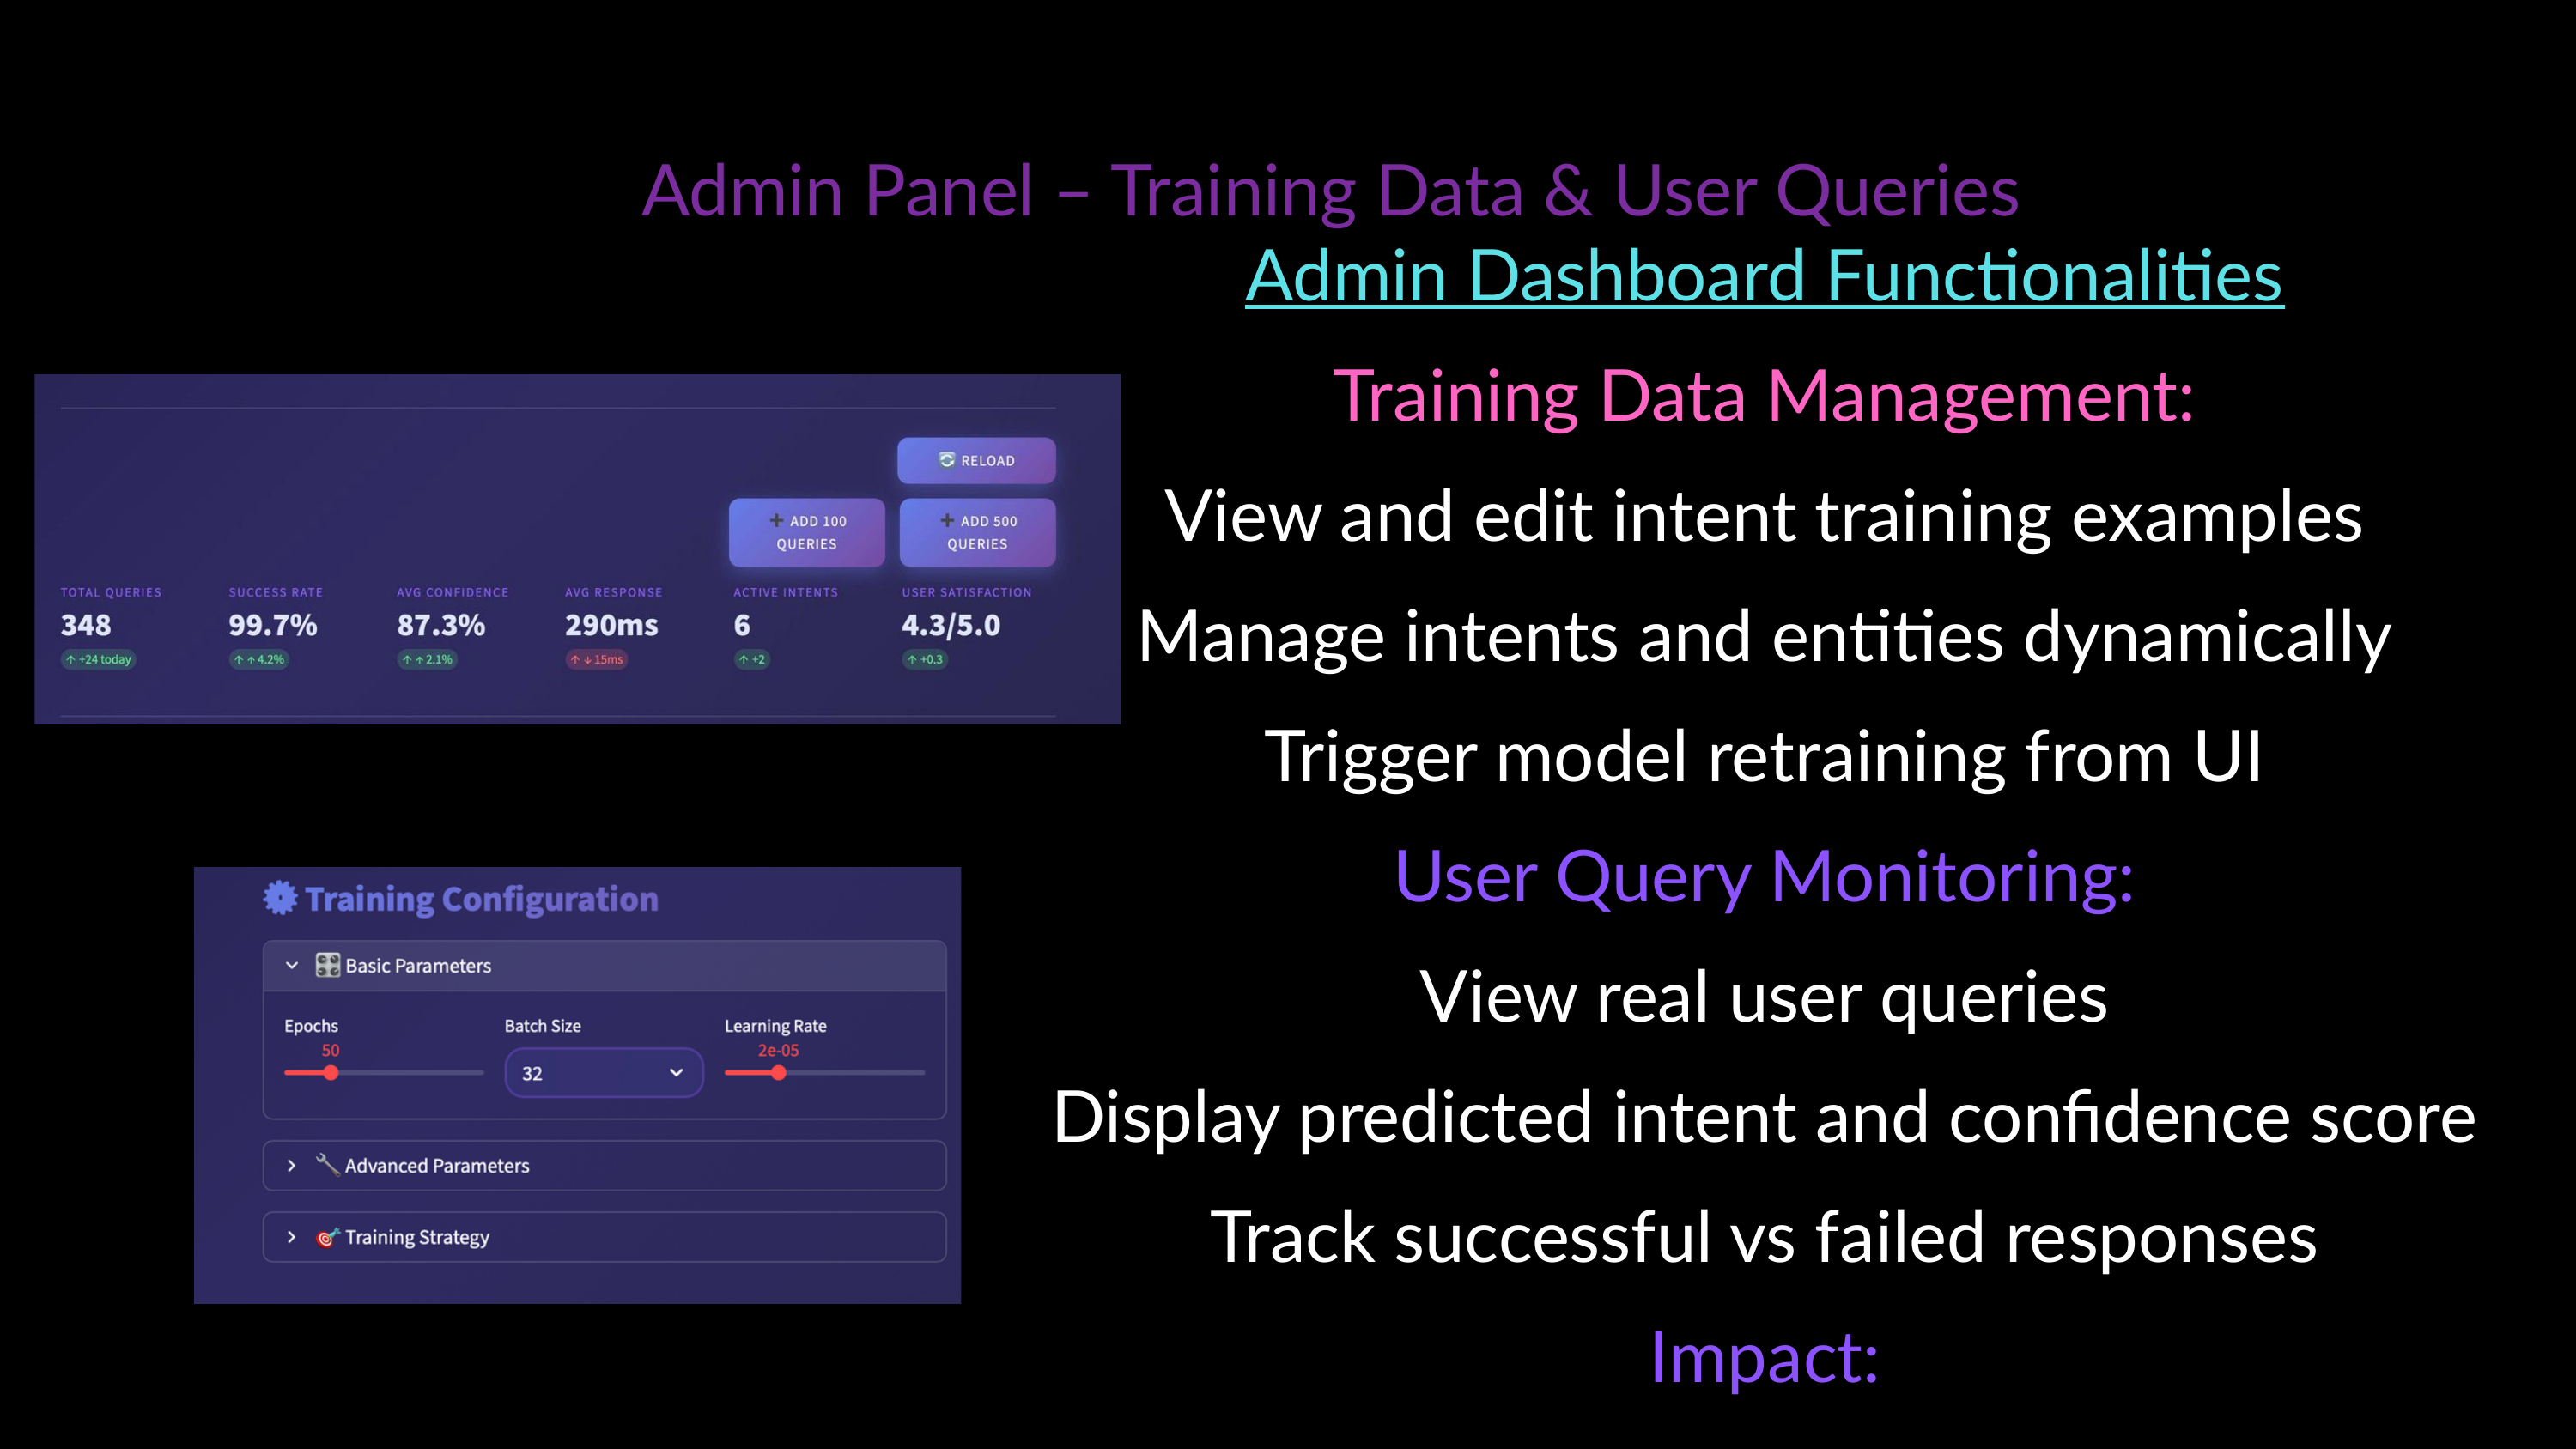

Admin Panel – Training Data & User Queries
Admin Dashboard Functionalities
Training Data Management:
View and edit intent training examples
Manage intents and entities dynamically
Trigger model retraining from UI
User Query Monitoring:
View real user queries
Display predicted intent and confidence score
Track successful vs failed responses
Impact:
Faster chatbot improvement
Continuous learning from real conversations